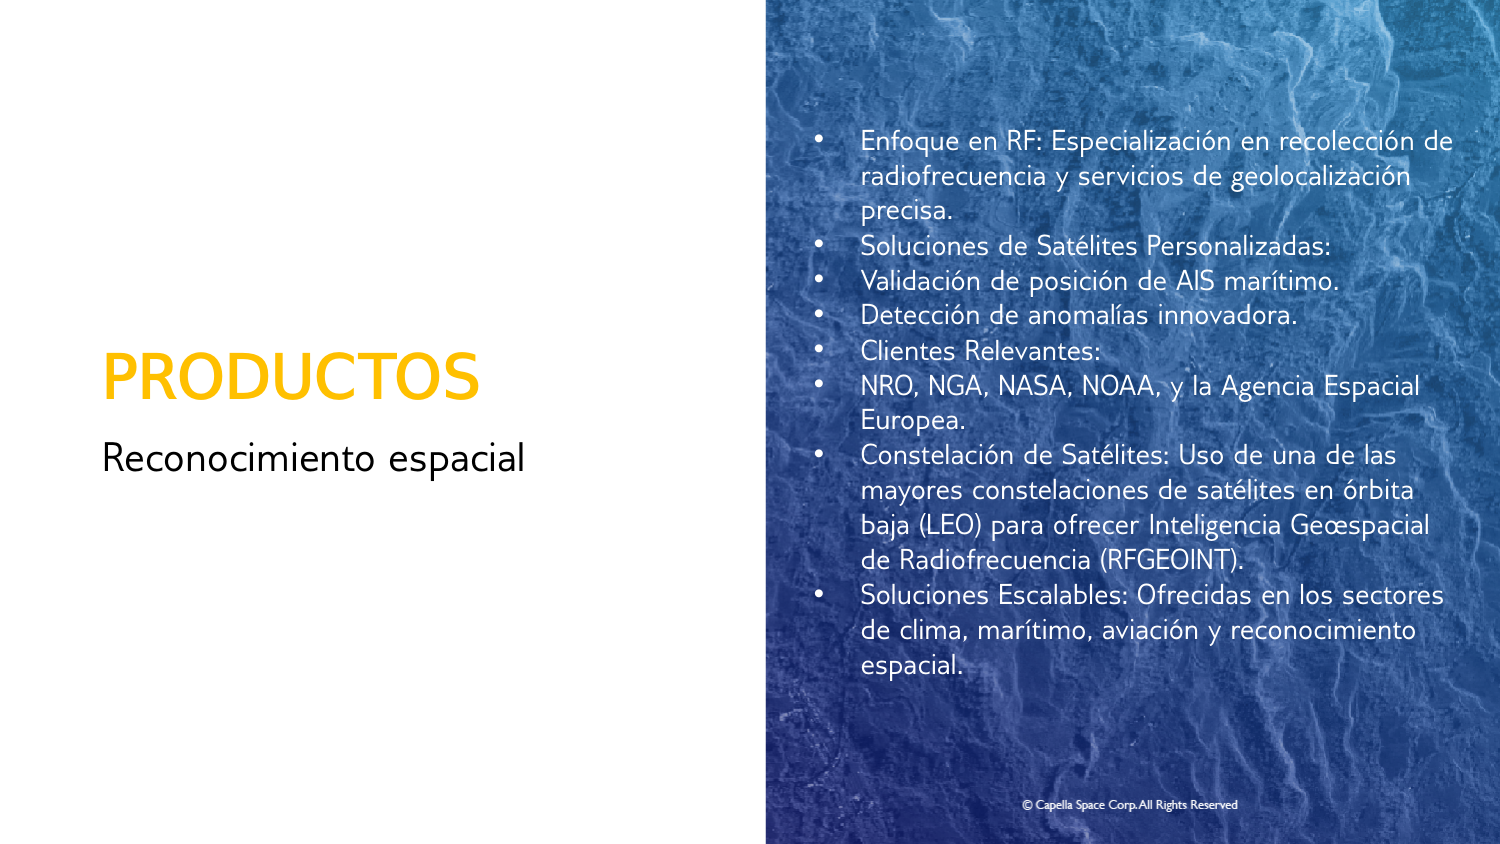

Enfoque en RF: Especialización en recolección de radiofrecuencia y servicios de geolocalización precisa.
Soluciones de Satélites Personalizadas:
Validación de posición de AIS marítimo.
Detección de anomalías innovadora.
Clientes Relevantes:
NRO, NGA, NASA, NOAA, y la Agencia Espacial Europea.
Constelación de Satélites: Uso de una de las mayores constelaciones de satélites en órbita baja (LEO) para ofrecer Inteligencia Geoespacial de Radiofrecuencia (RFGEOINT).
Soluciones Escalables: Ofrecidas en los sectores de clima, marítimo, aviación y reconocimiento espacial.
PRODUCTOS
Reconocimiento espacial